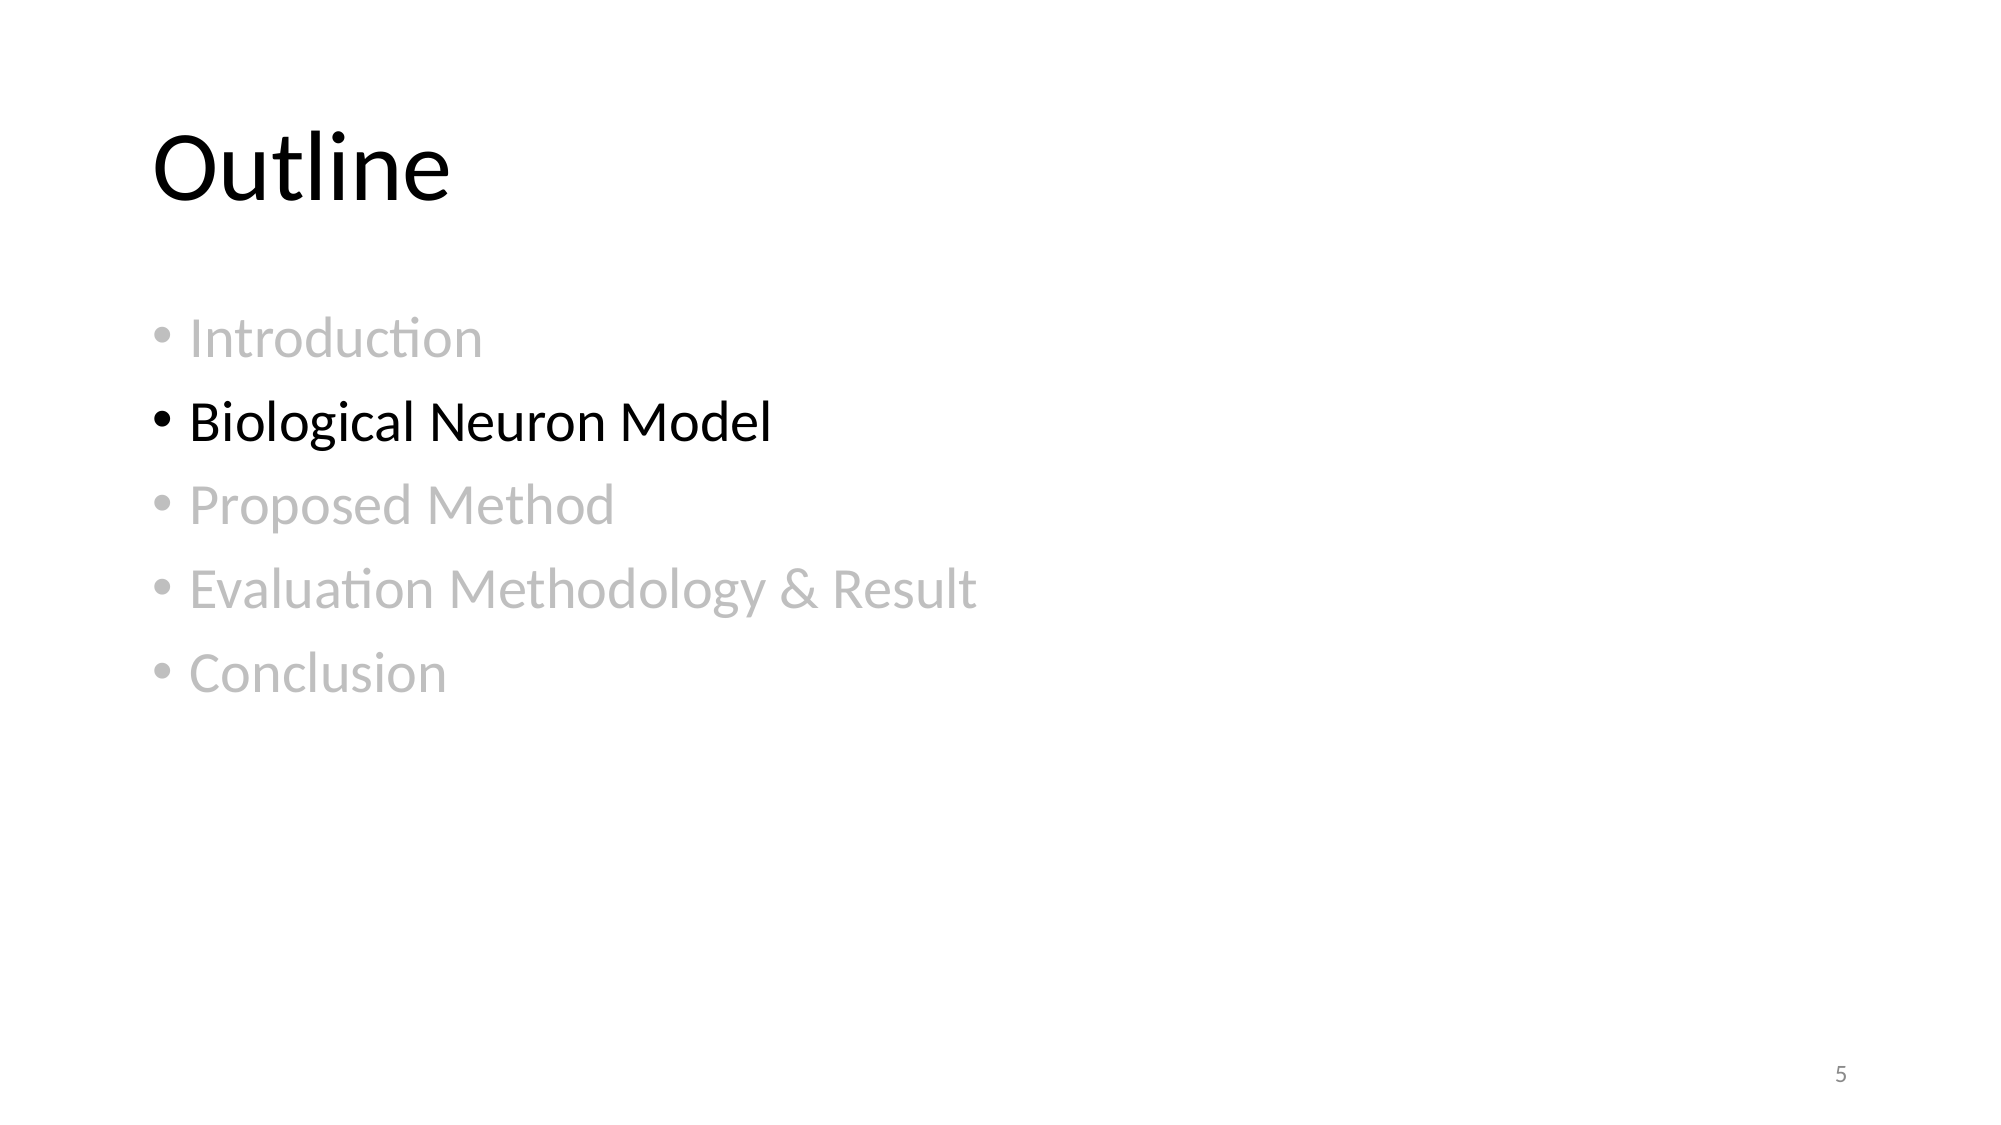

# Outline
Introduction
Biological Neuron Model
Proposed Method
Evaluation Methodology & Result
Conclusion

5